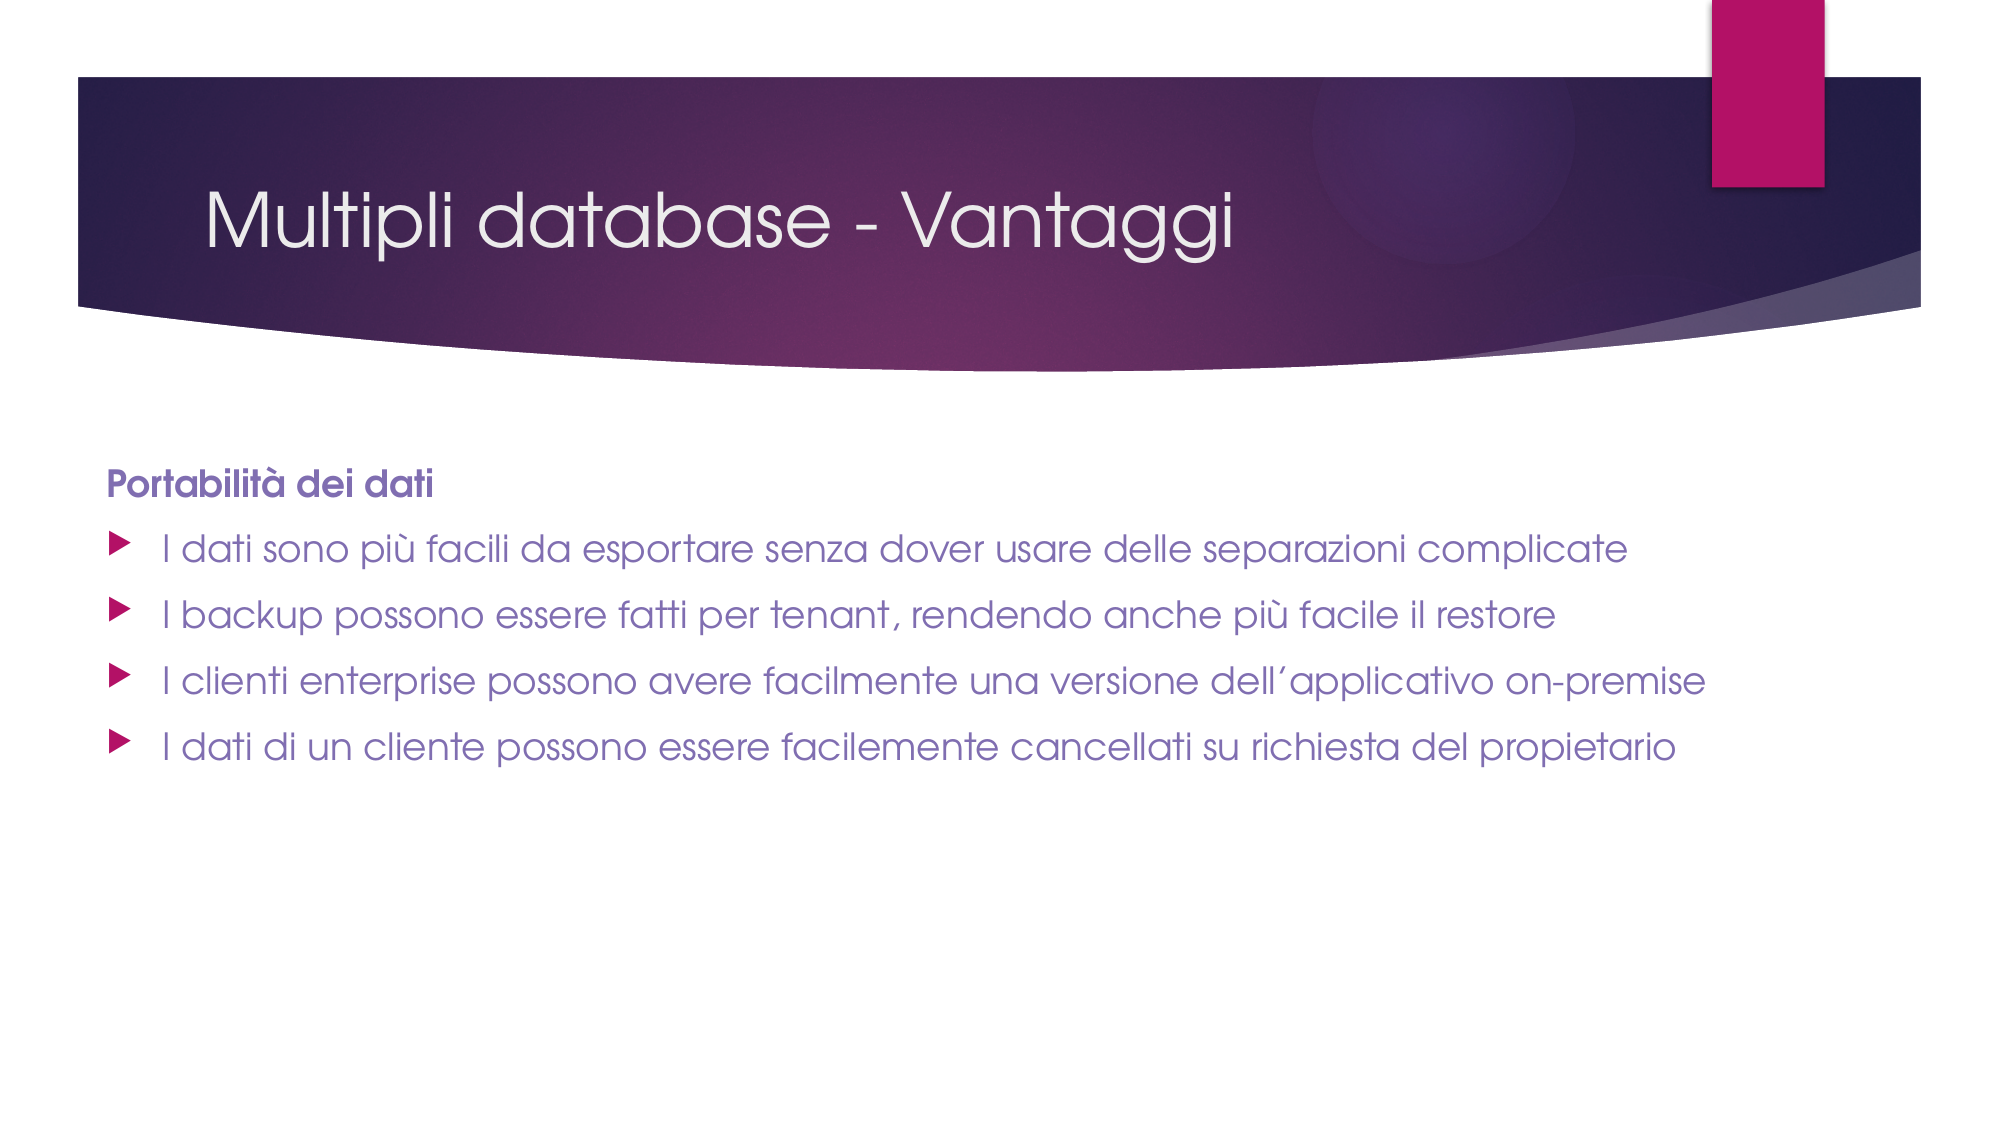

# Multipli database - Vantaggi
Portabilità dei dati
I dati sono più facili da esportare senza dover usare delle separazioni complicate
I backup possono essere fatti per tenant, rendendo anche più facile il restore
I clienti enterprise possono avere facilmente una versione dell’applicativo on-premise
I dati di un cliente possono essere facilemente cancellati su richiesta del propietario